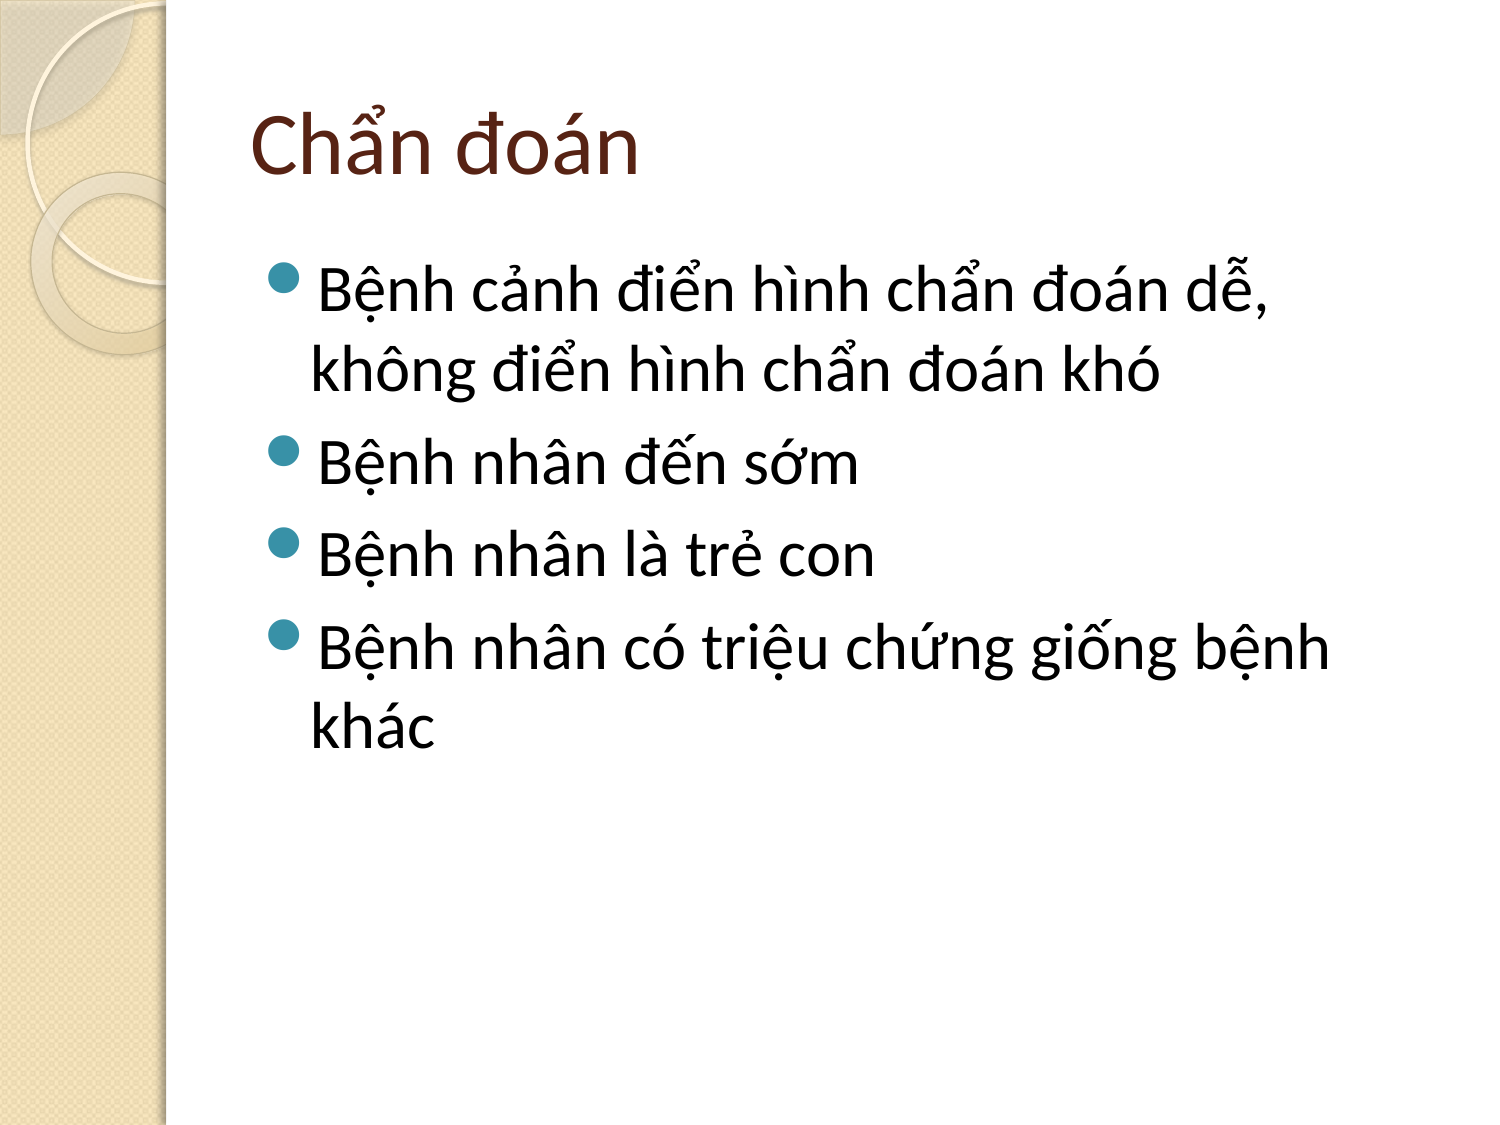

# Chẩn đoán
Bệnh cảnh điển hình chẩn đoán dễ, không điển hình chẩn đoán khó
Bệnh nhân đến sớm
Bệnh nhân là trẻ con
Bệnh nhân có triệu chứng giống bệnh khác